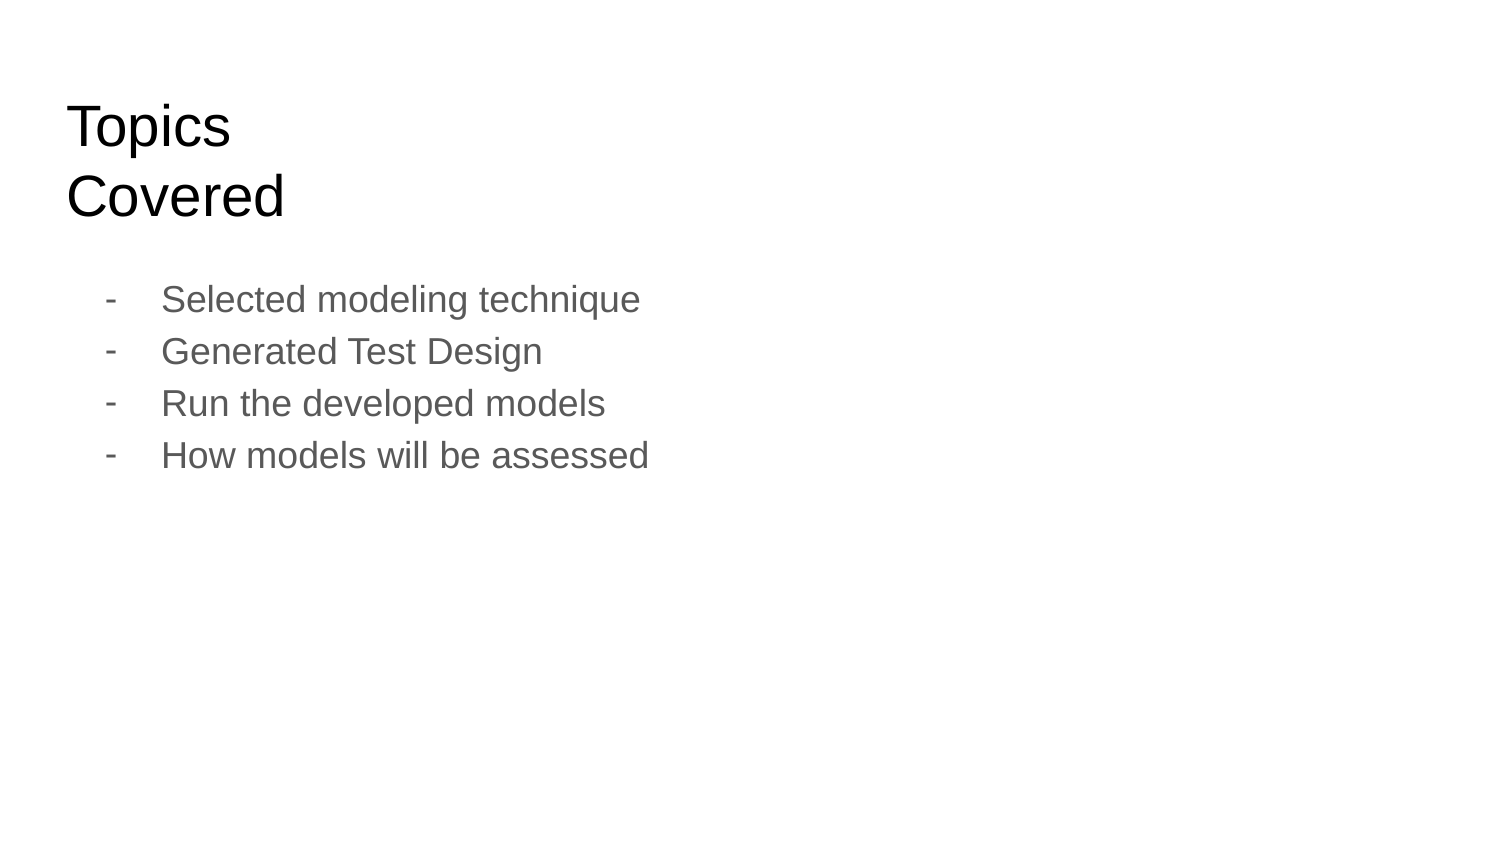

# Topics Covered
Selected modeling technique
Generated Test Design
Run the developed models
How models will be assessed